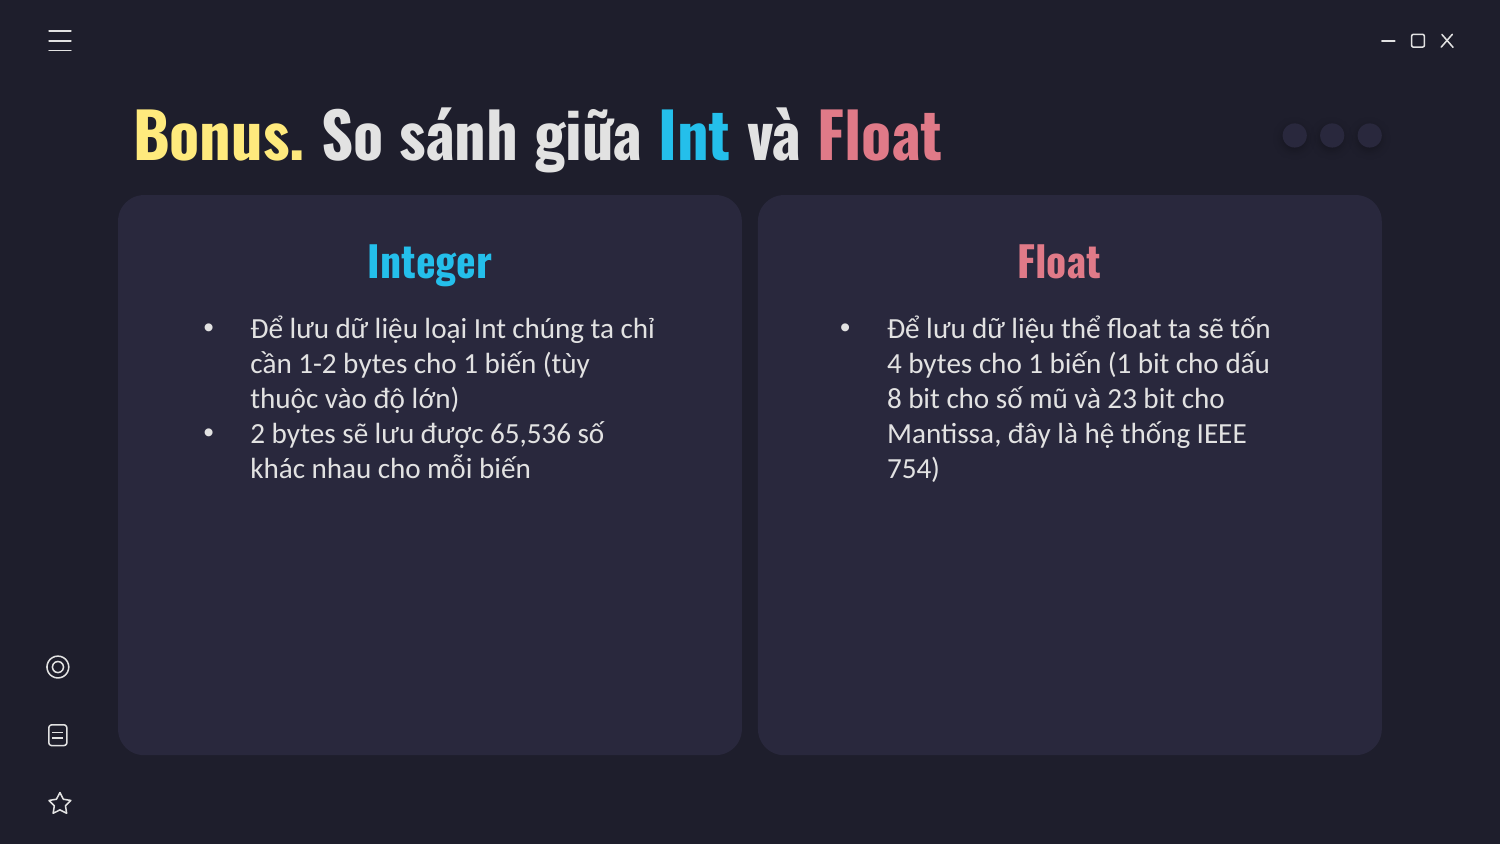

# Bonus. So sánh giữa Int và Float

Float
Integer
Để lưu dữ liệu loại Int chúng ta chỉ cần 1-2 bytes cho 1 biến (tùy thuộc vào độ lớn)
2 bytes sẽ lưu được 65,536 số khác nhau cho mỗi biến
Để lưu dữ liệu thể float ta sẽ tốn 4 bytes cho 1 biến (1 bit cho dấu 8 bit cho số mũ và 23 bit cho Mantissa, đây là hệ thống IEEE 754)